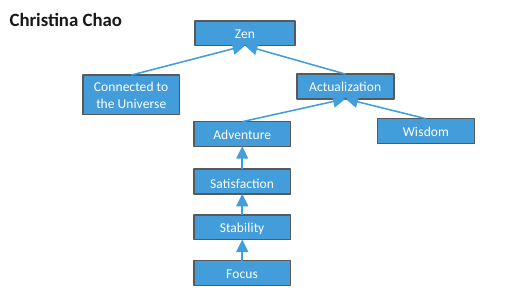

Christina Chao
Zen
Actualization
Connected to the Universe
Wisdom
Adventure
Satisfaction

Stability
Focus